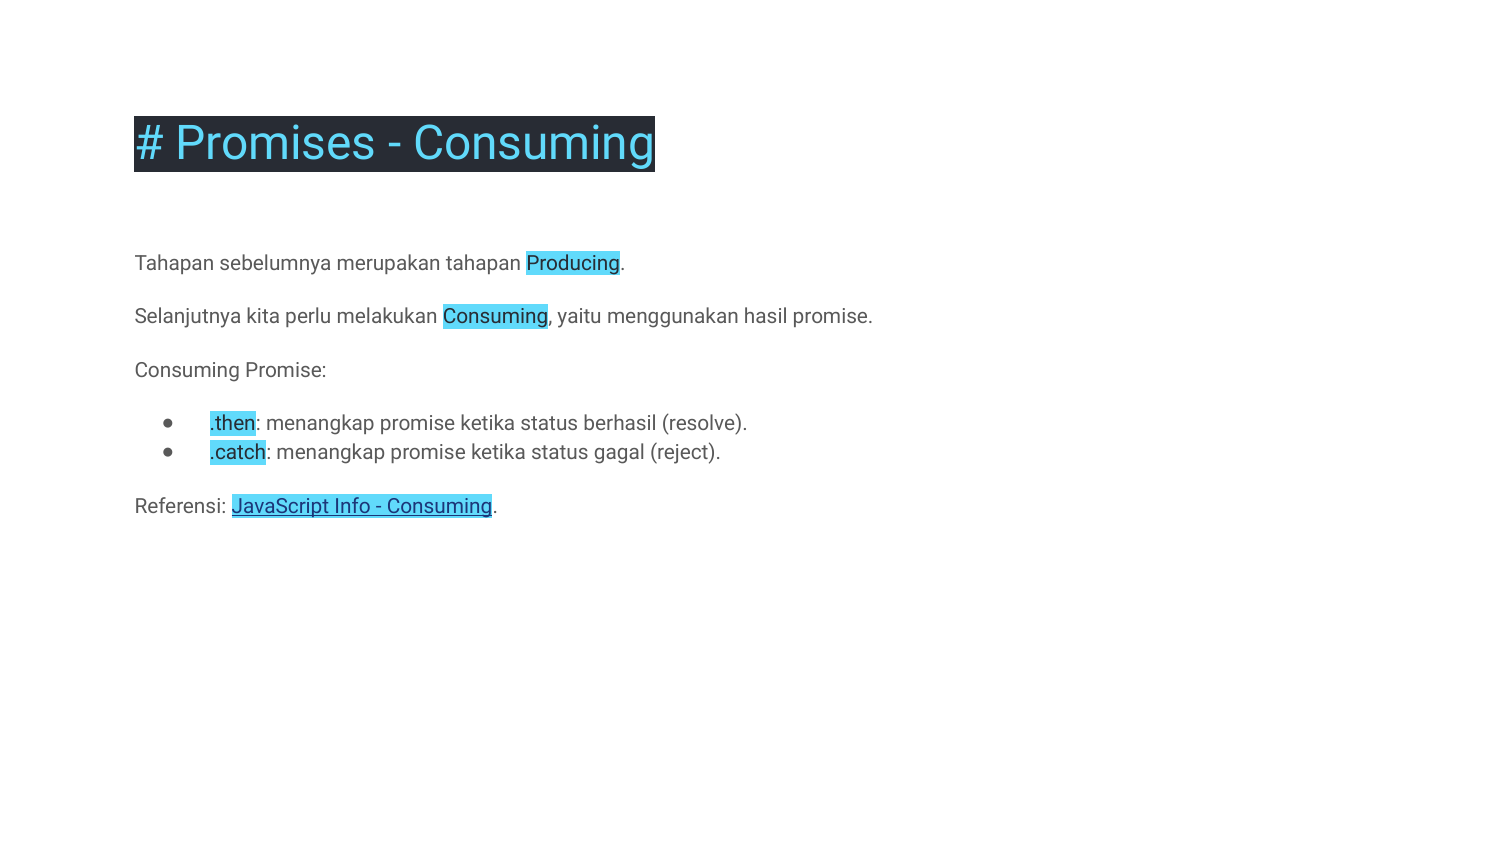

# Promises - Consuming
Tahapan sebelumnya merupakan tahapan Producing.
Selanjutnya kita perlu melakukan Consuming, yaitu menggunakan hasil promise.
Consuming Promise:
.then: menangkap promise ketika status berhasil (resolve).
.catch: menangkap promise ketika status gagal (reject).
Referensi: JavaScript Info - Consuming.